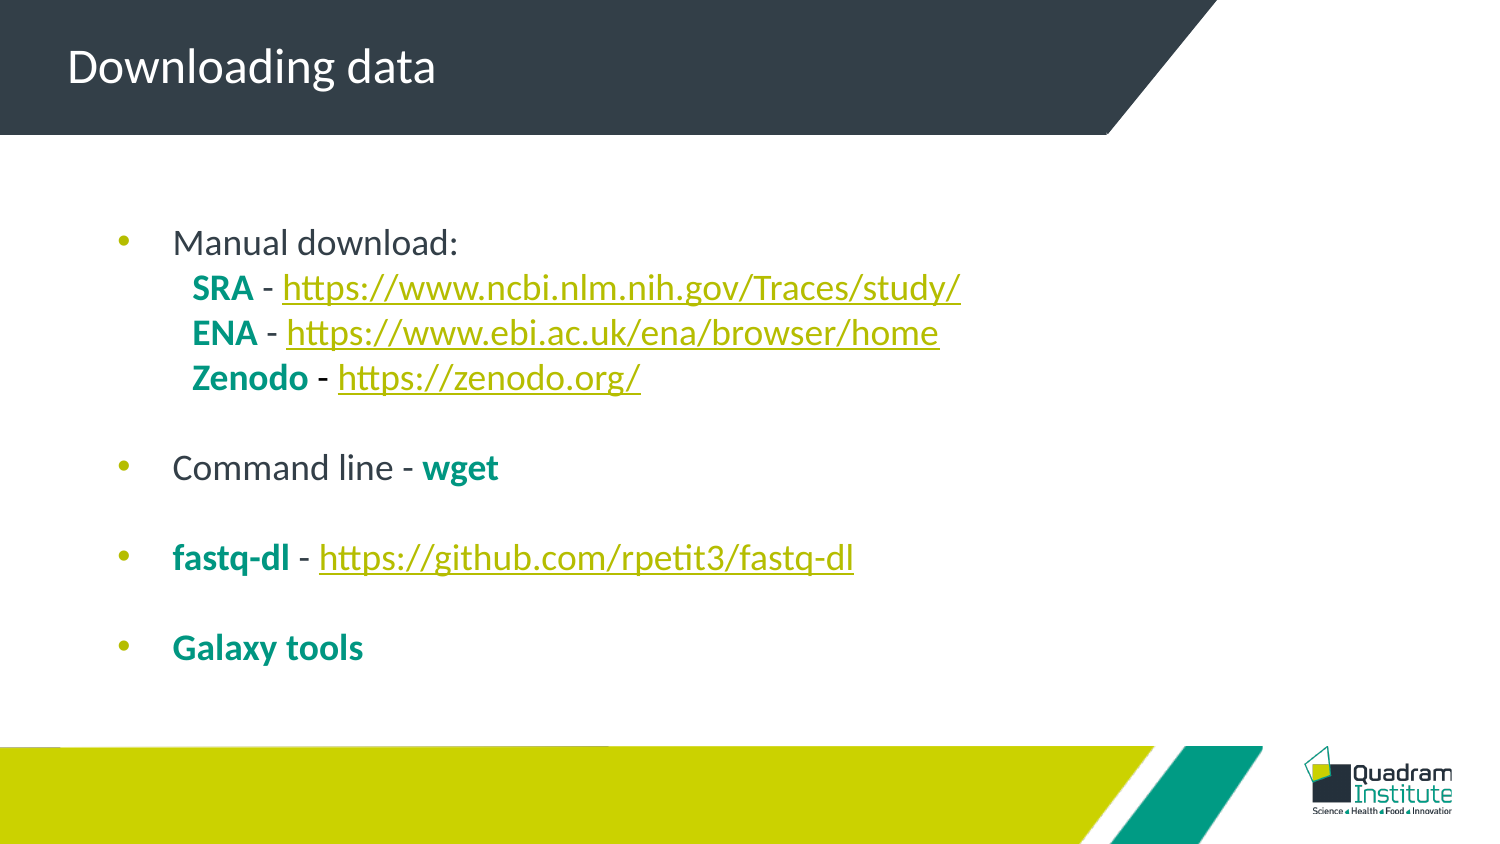

Downloading data
 Manual download:
SRA - https://www.ncbi.nlm.nih.gov/Traces/study/
ENA - https://www.ebi.ac.uk/ena/browser/home
Zenodo - https://zenodo.org/

 Command line - wget

 fastq-dl - https://github.com/rpetit3/fastq-dl

 Galaxy tools